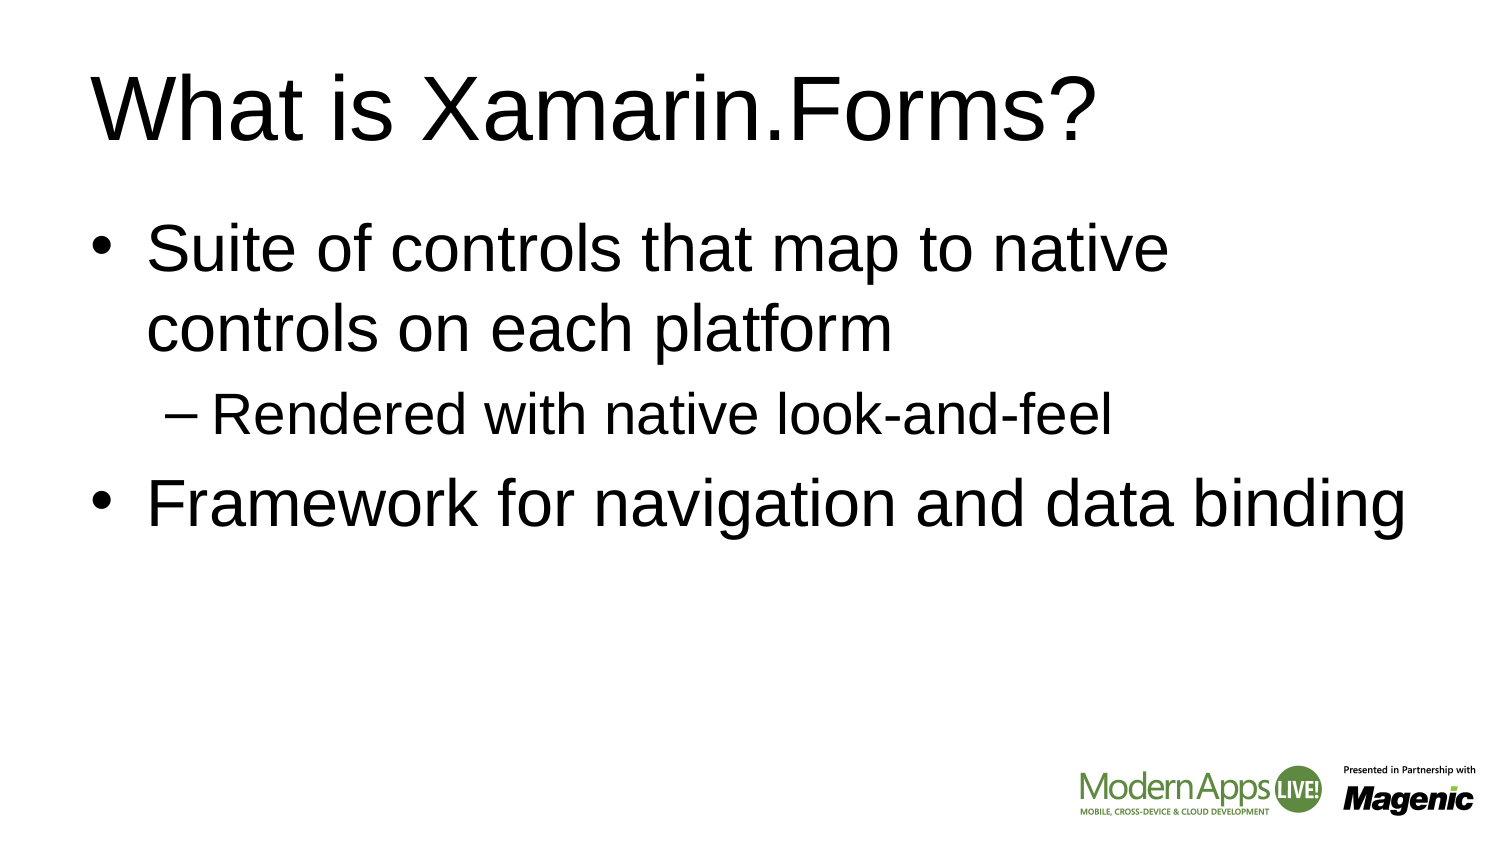

# What is Xamarin.Forms?
Suite of controls that map to native controls on each platform
Rendered with native look-and-feel
Framework for navigation and data binding